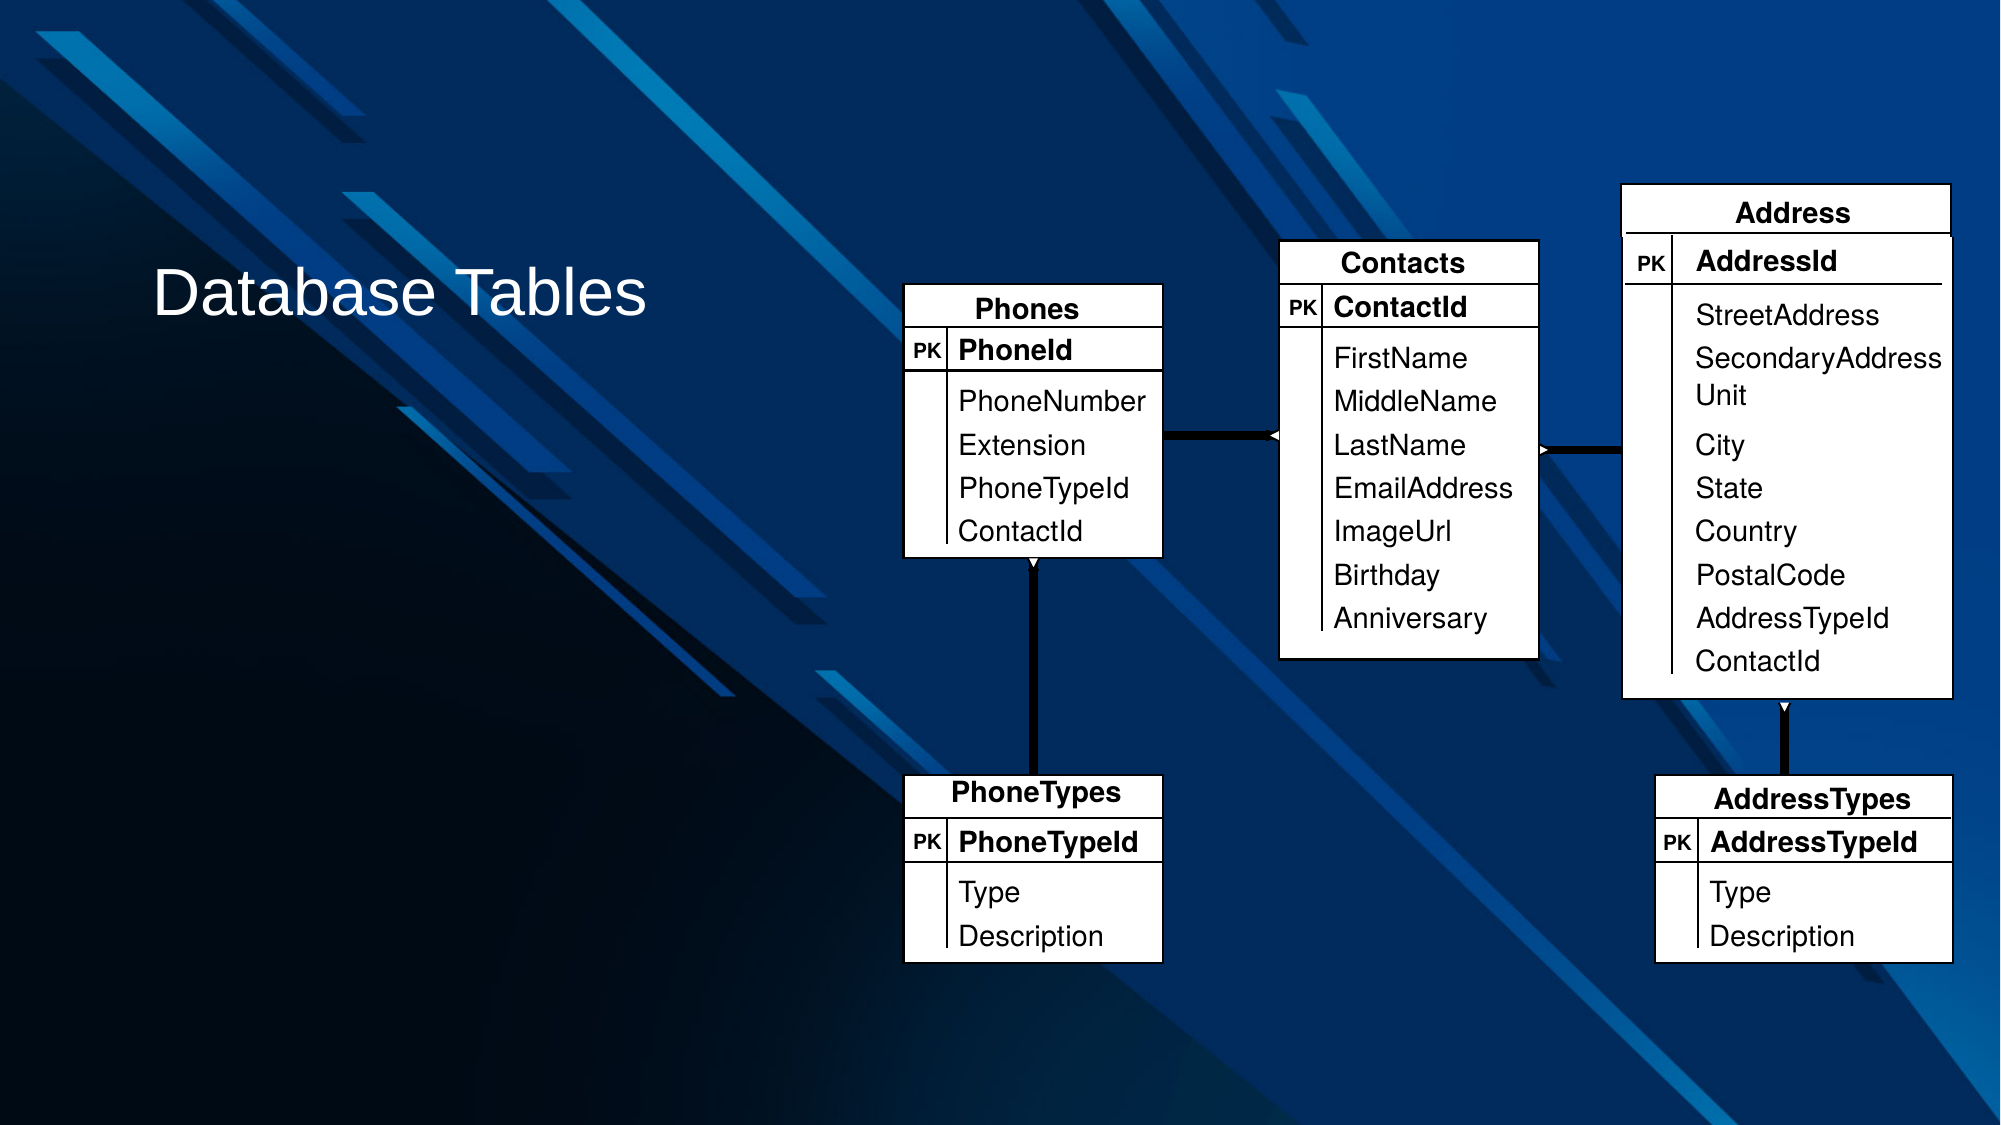

# Database Tables

Address

AddressId

Contacts

PK
ContactId
Phones

PK
StreetAddress
PhoneId

PK
FirstName
SecondaryAddress
Unit

PhoneNumber
MiddleName
Extension
LastName
City

PhoneTypeId
EmailAddress
State
ContactId
ImageUrl
Country
Birthday
PostalCode

Anniversary
AddressTypeId
ContactId

PhoneTypes
AddressTypes

PhoneTypeId
AddressTypeId

PK
PK

Type
Type
Description
Description